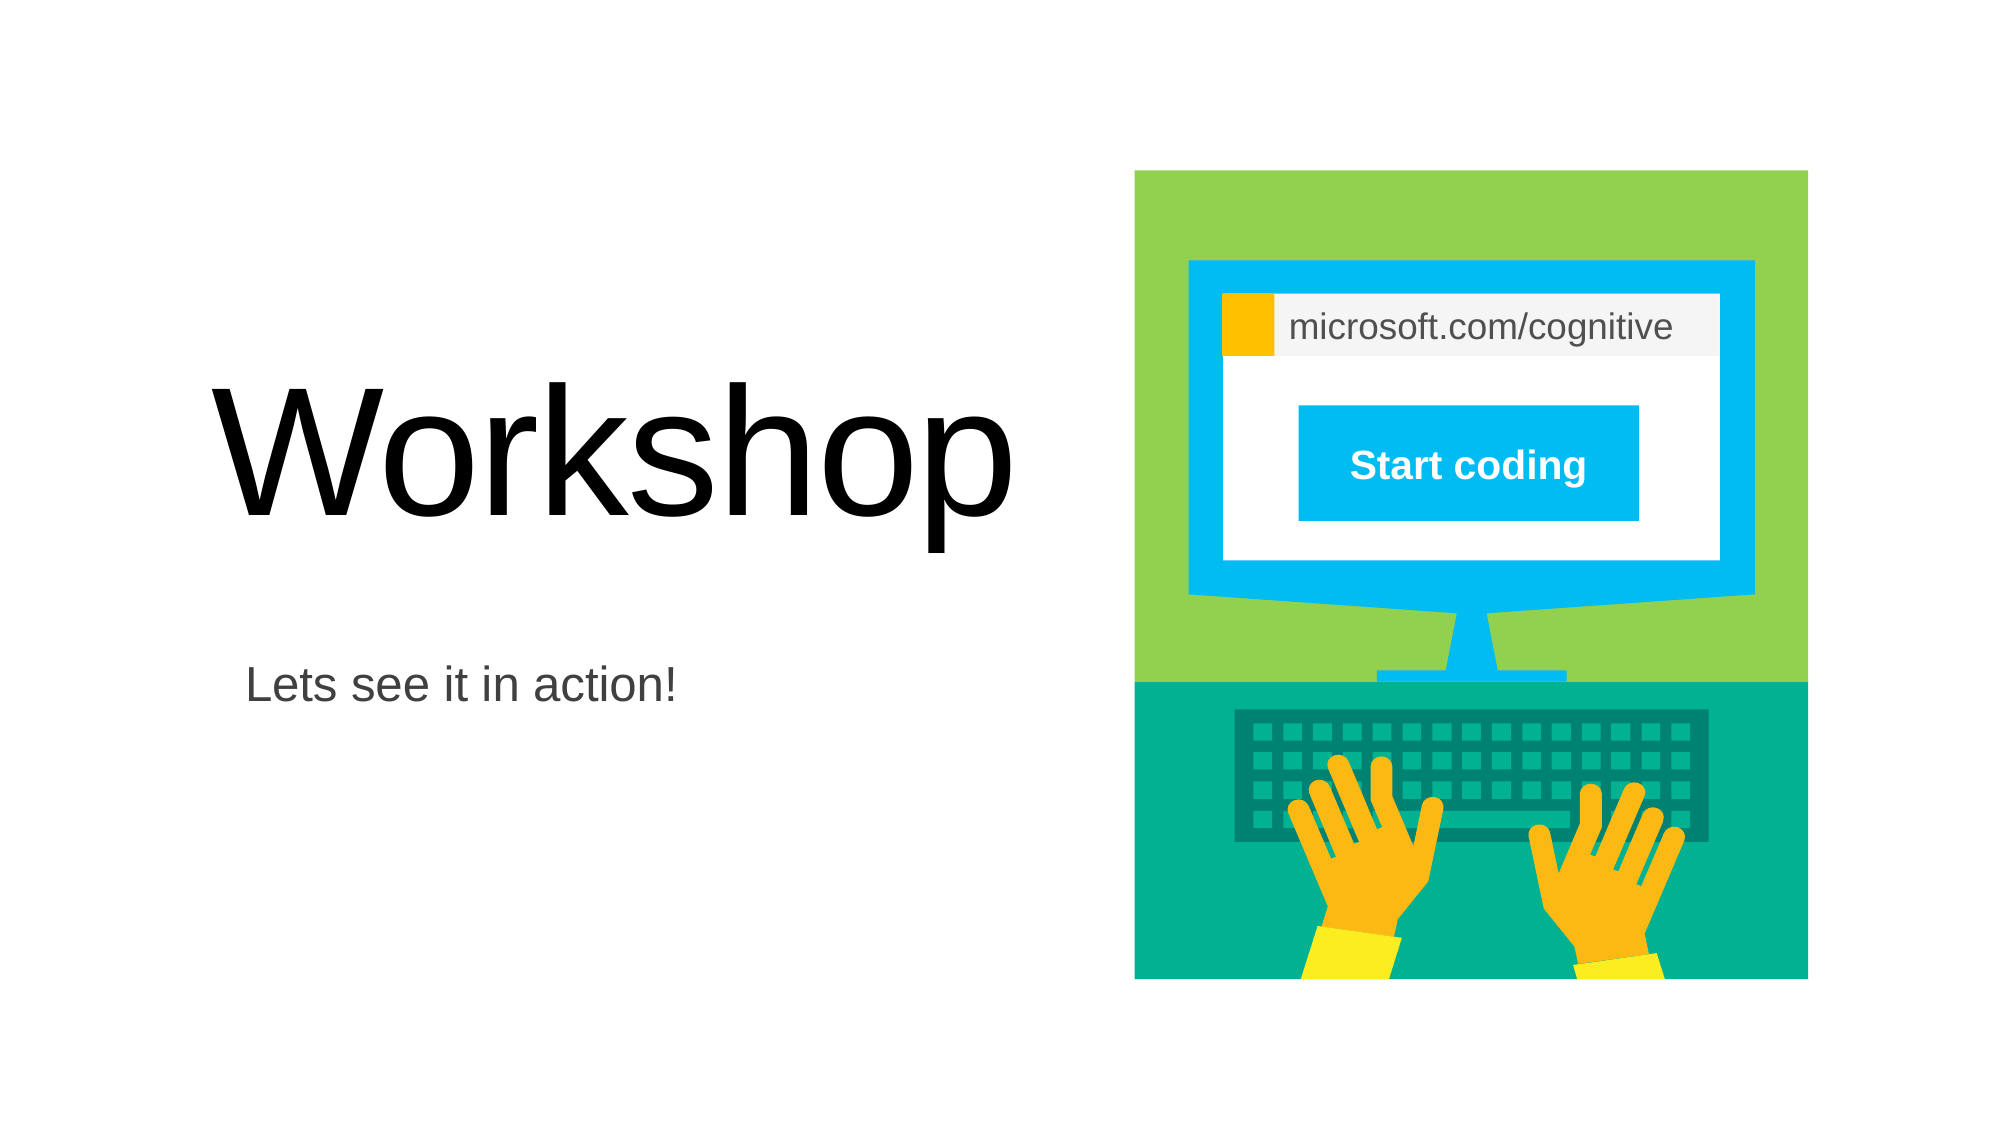

Start coding

microsoft.com/cognitive
# Workshop
Lets see it in action!